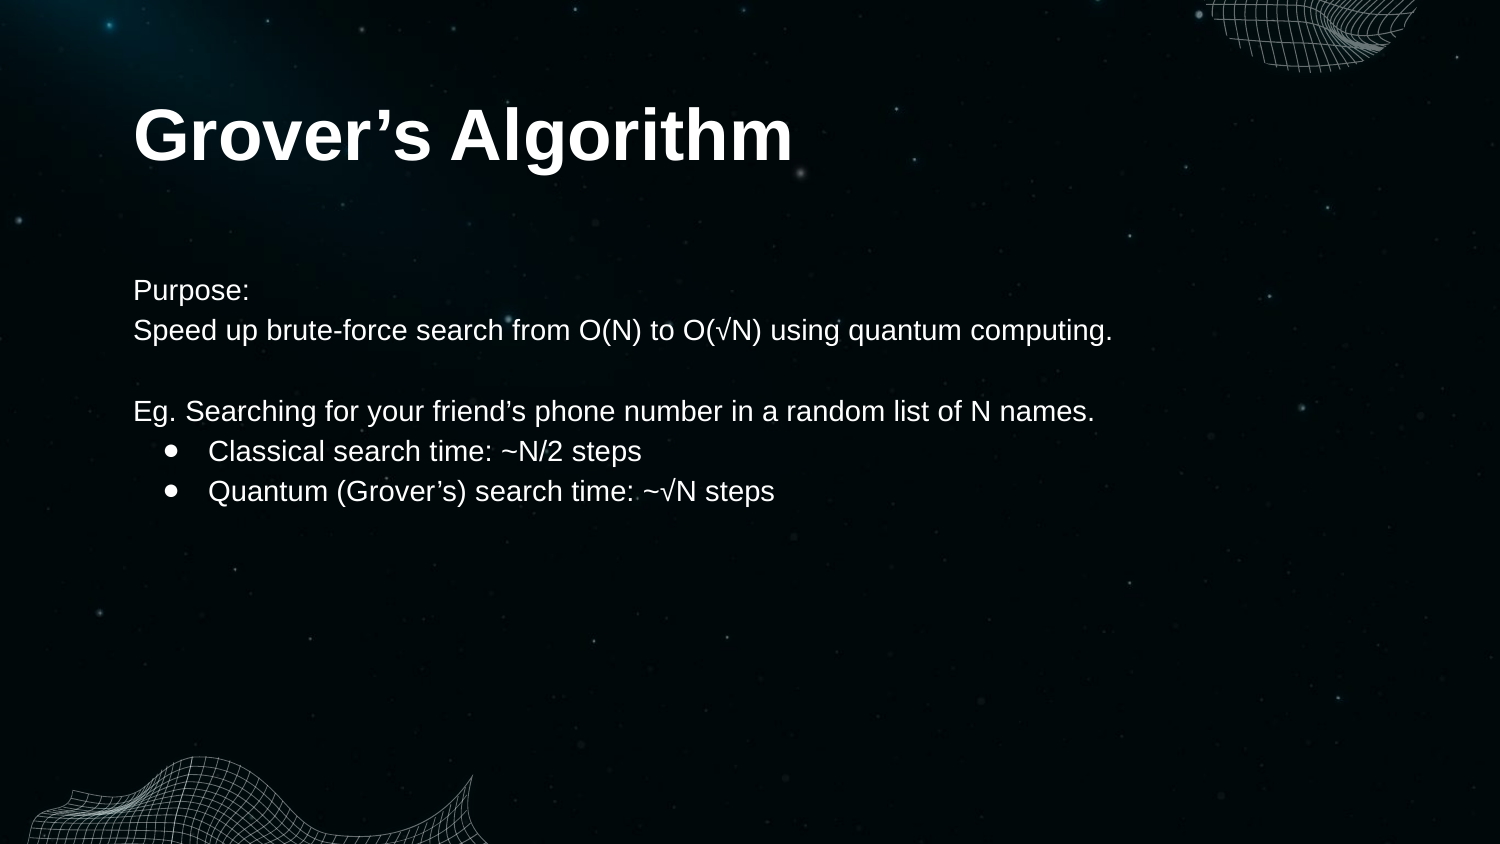

# Grover’s Algorithm
Purpose:
Speed up brute-force search from O(N) to O(√N) using quantum computing.

Eg. Searching for your friend’s phone number in a random list of N names.
Classical search time: ~N/2 steps
Quantum (Grover’s) search time: ~√N steps